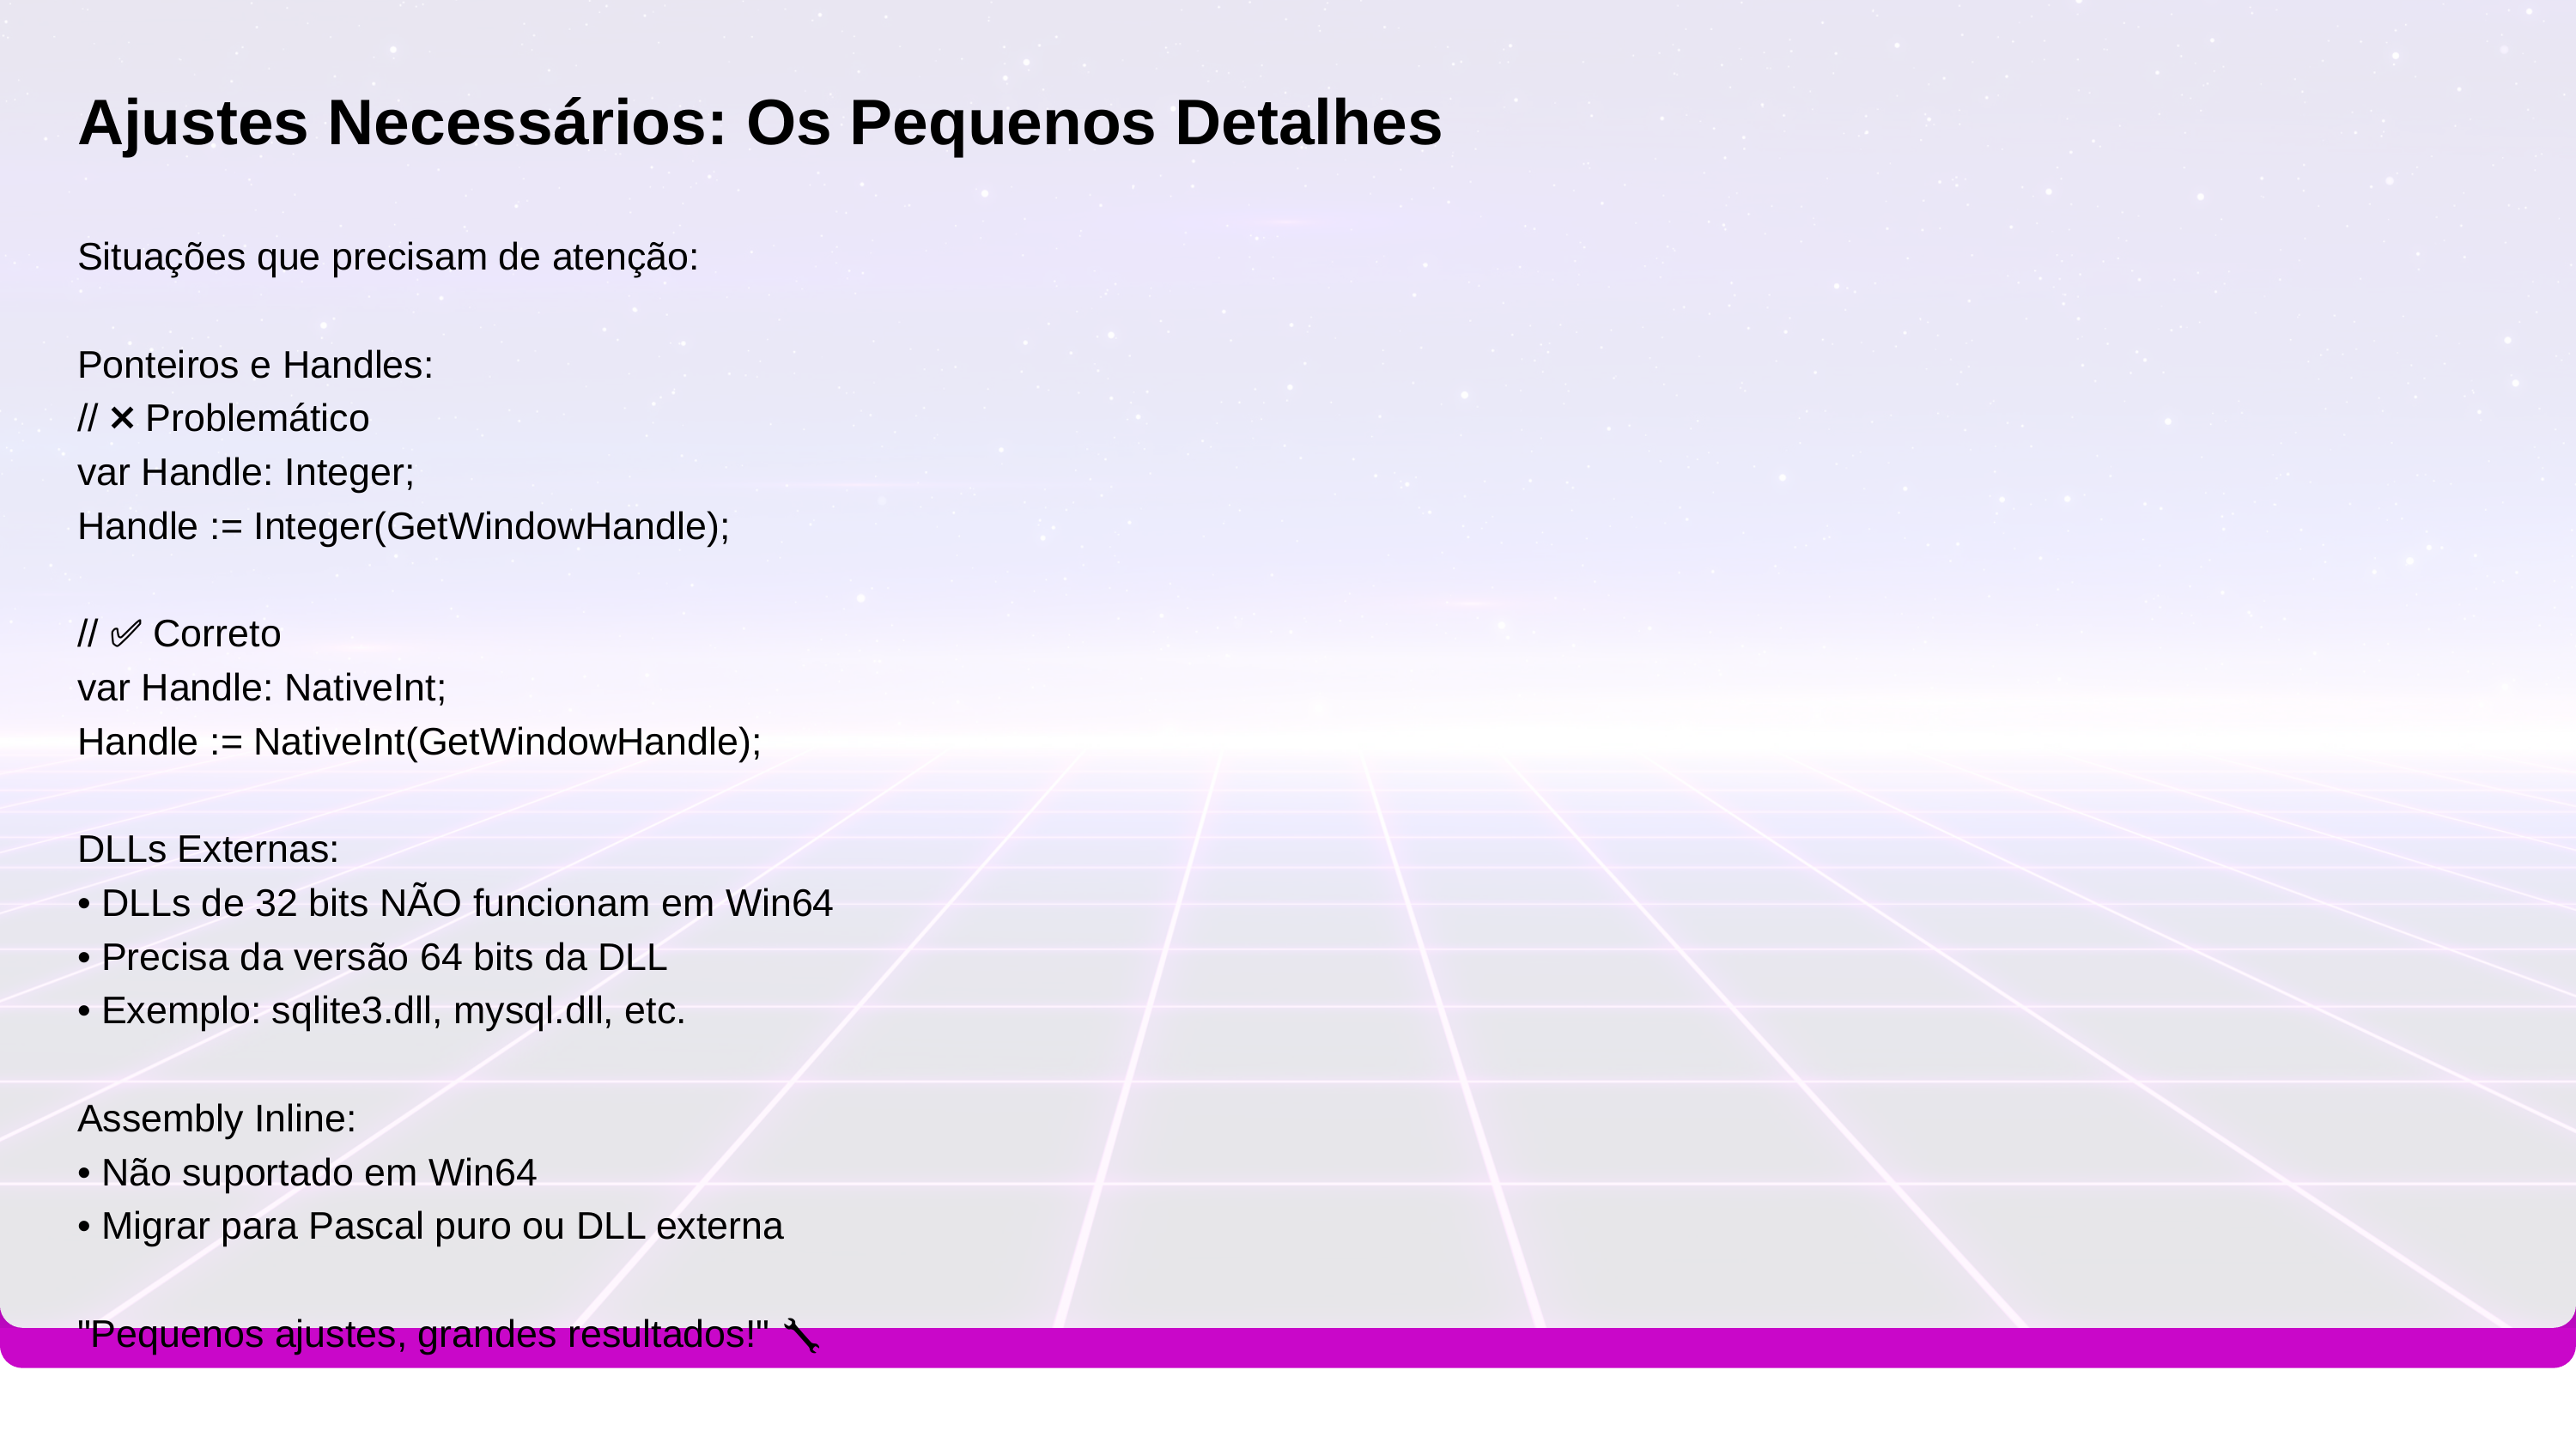

# Ajustes Necessários: Os Pequenos Detalhes
Situações que precisam de atenção:

Ponteiros e Handles:
// ❌ Problemático
var Handle: Integer;
Handle := Integer(GetWindowHandle);

// ✅ Correto
var Handle: NativeInt;
Handle := NativeInt(GetWindowHandle);

DLLs Externas:
• DLLs de 32 bits NÃO funcionam em Win64
• Precisa da versão 64 bits da DLL
• Exemplo: sqlite3.dll, mysql.dll, etc.

Assembly Inline:
• Não suportado em Win64
• Migrar para Pascal puro ou DLL externa

"Pequenos ajustes, grandes resultados!" 🔧